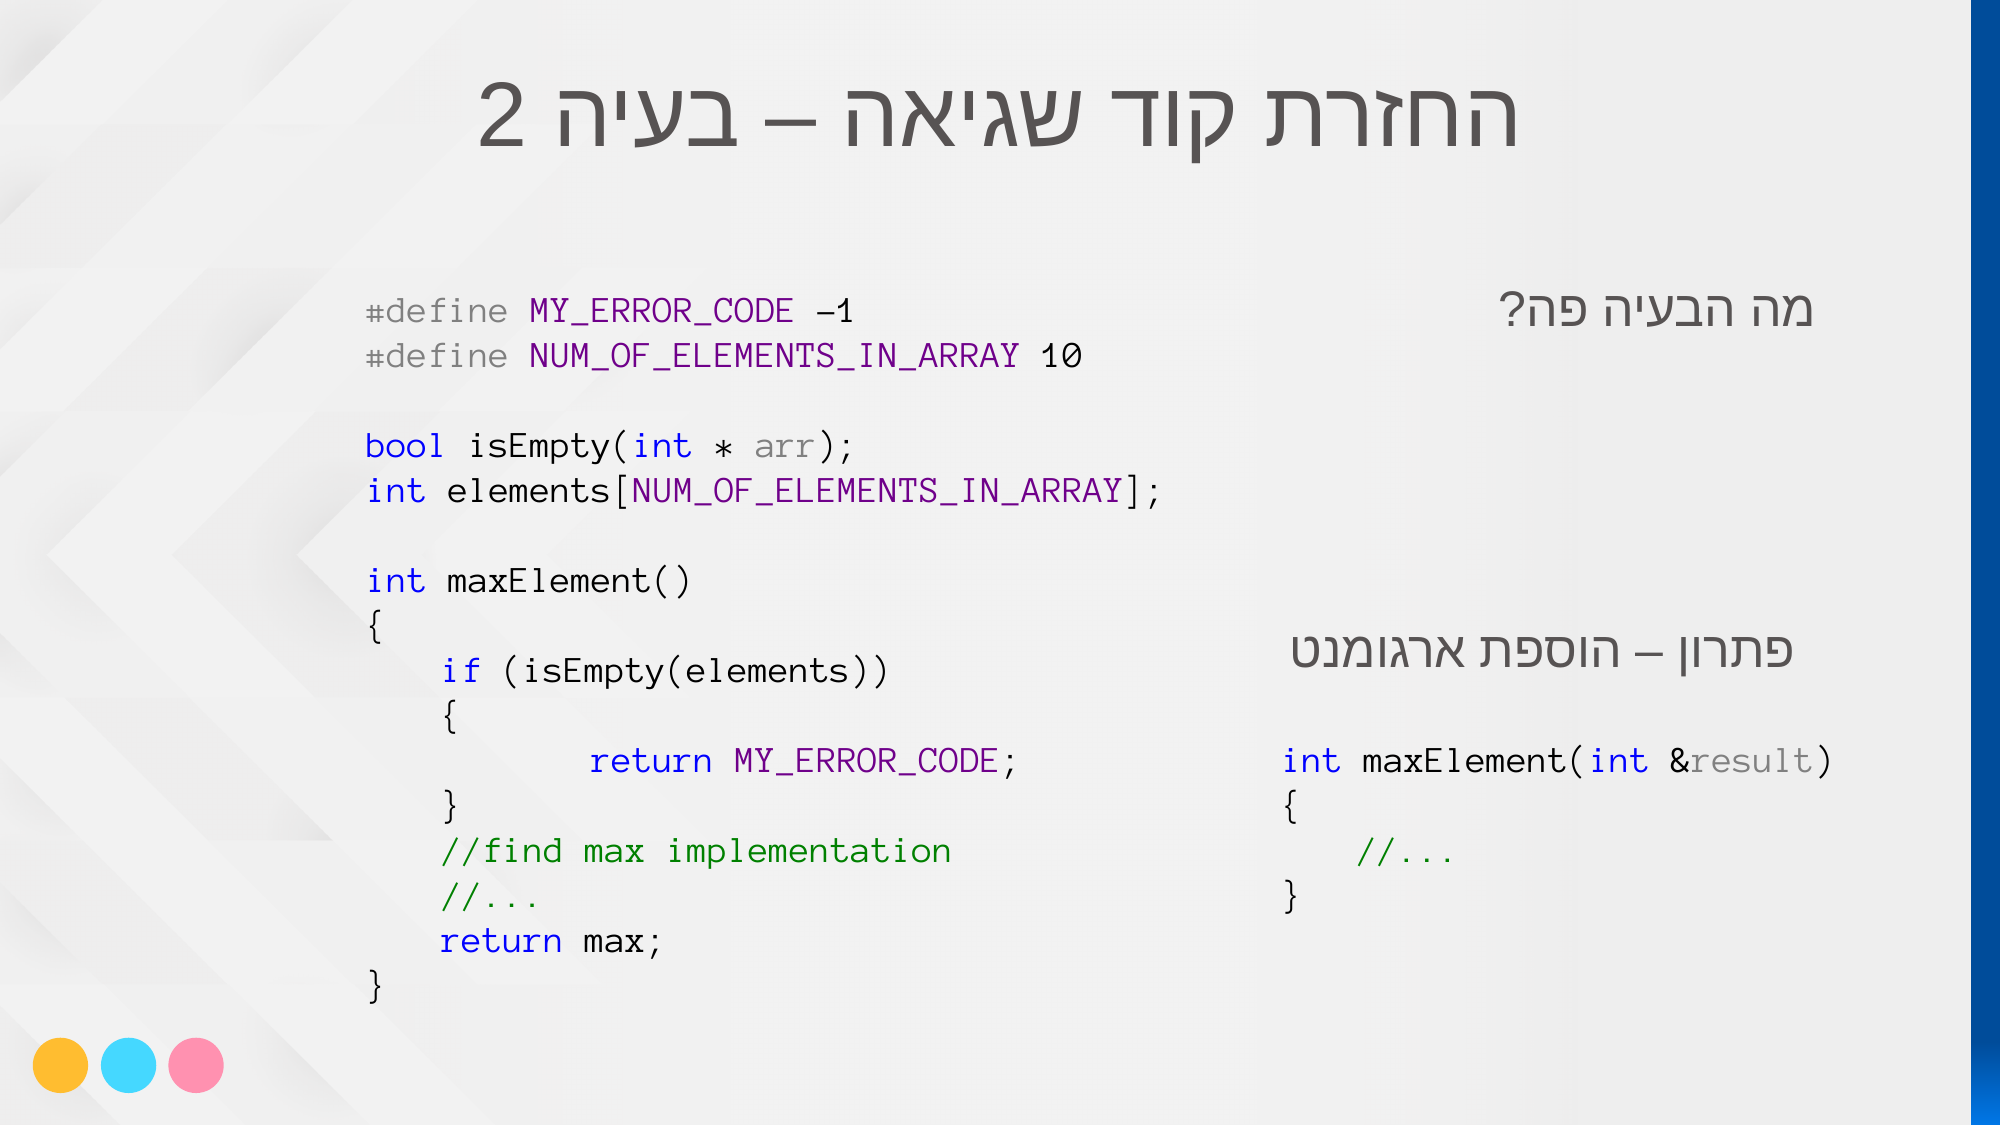

# החזרת קוד שגיאה – בעיה 2
מה הבעיה פה?
#define MY_ERROR_CODE -1
#define NUM_OF_ELEMENTS_IN_ARRAY 10

bool isEmpty(int * arr);
int elements[NUM_OF_ELEMENTS_IN_ARRAY];

int maxElement()
{
if (isEmpty(elements))
{
	return MY_ERROR_CODE;
}
//find max implementation
//...
return max;
}
פתרון – הוספת ארגומנט
int maxElement(int &result)
{
//...
}